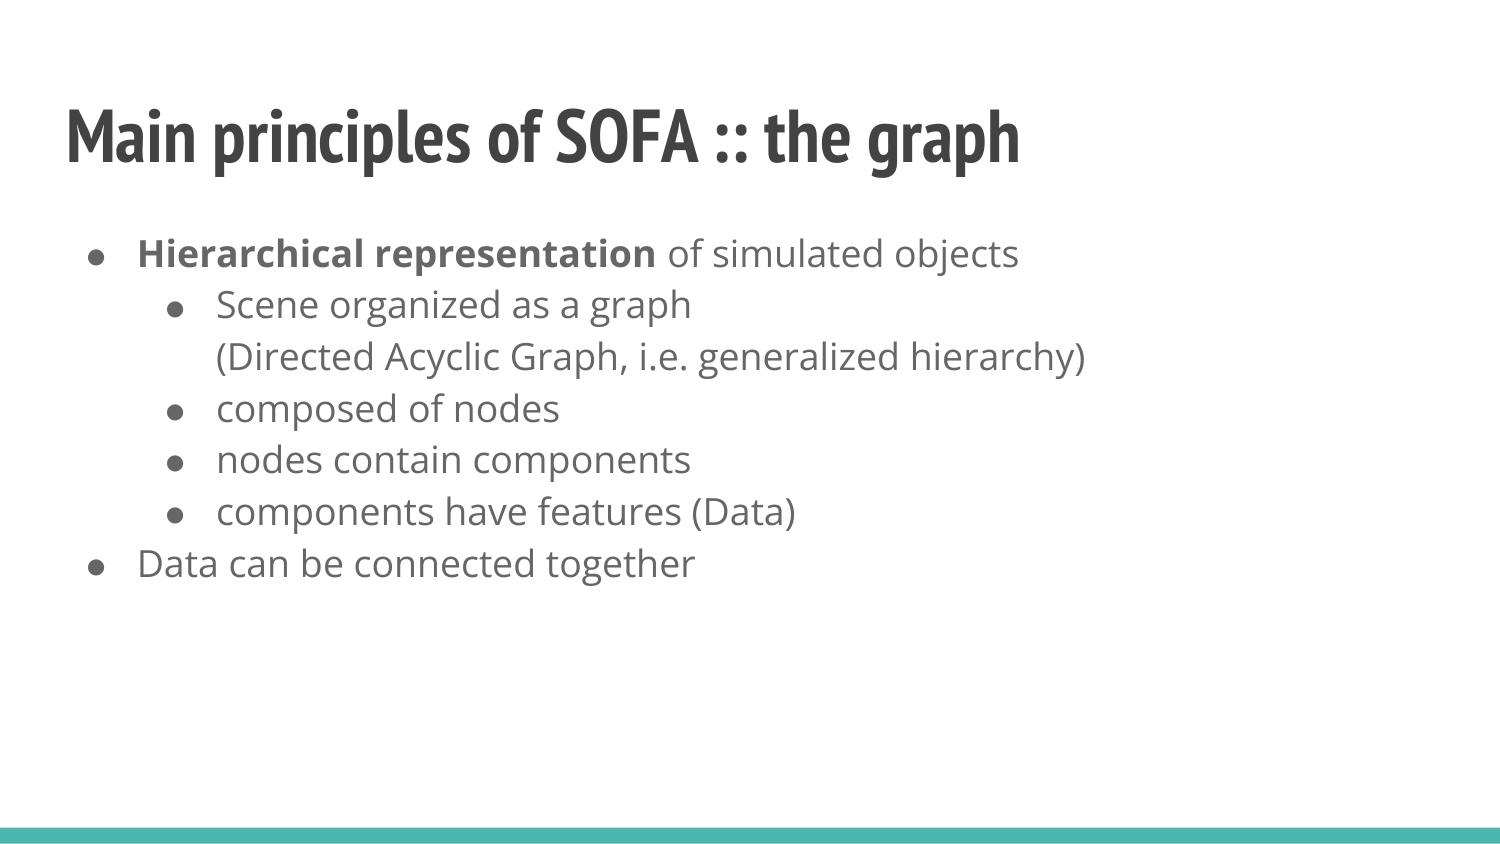

# Main principles of SOFA :: the graph
Hierarchical representation of simulated objects
Scene organized as a graph
(Directed Acyclic Graph, i.e. generalized hierarchy)
composed of nodes
nodes contain components
components have features (Data)
Data can be connected together